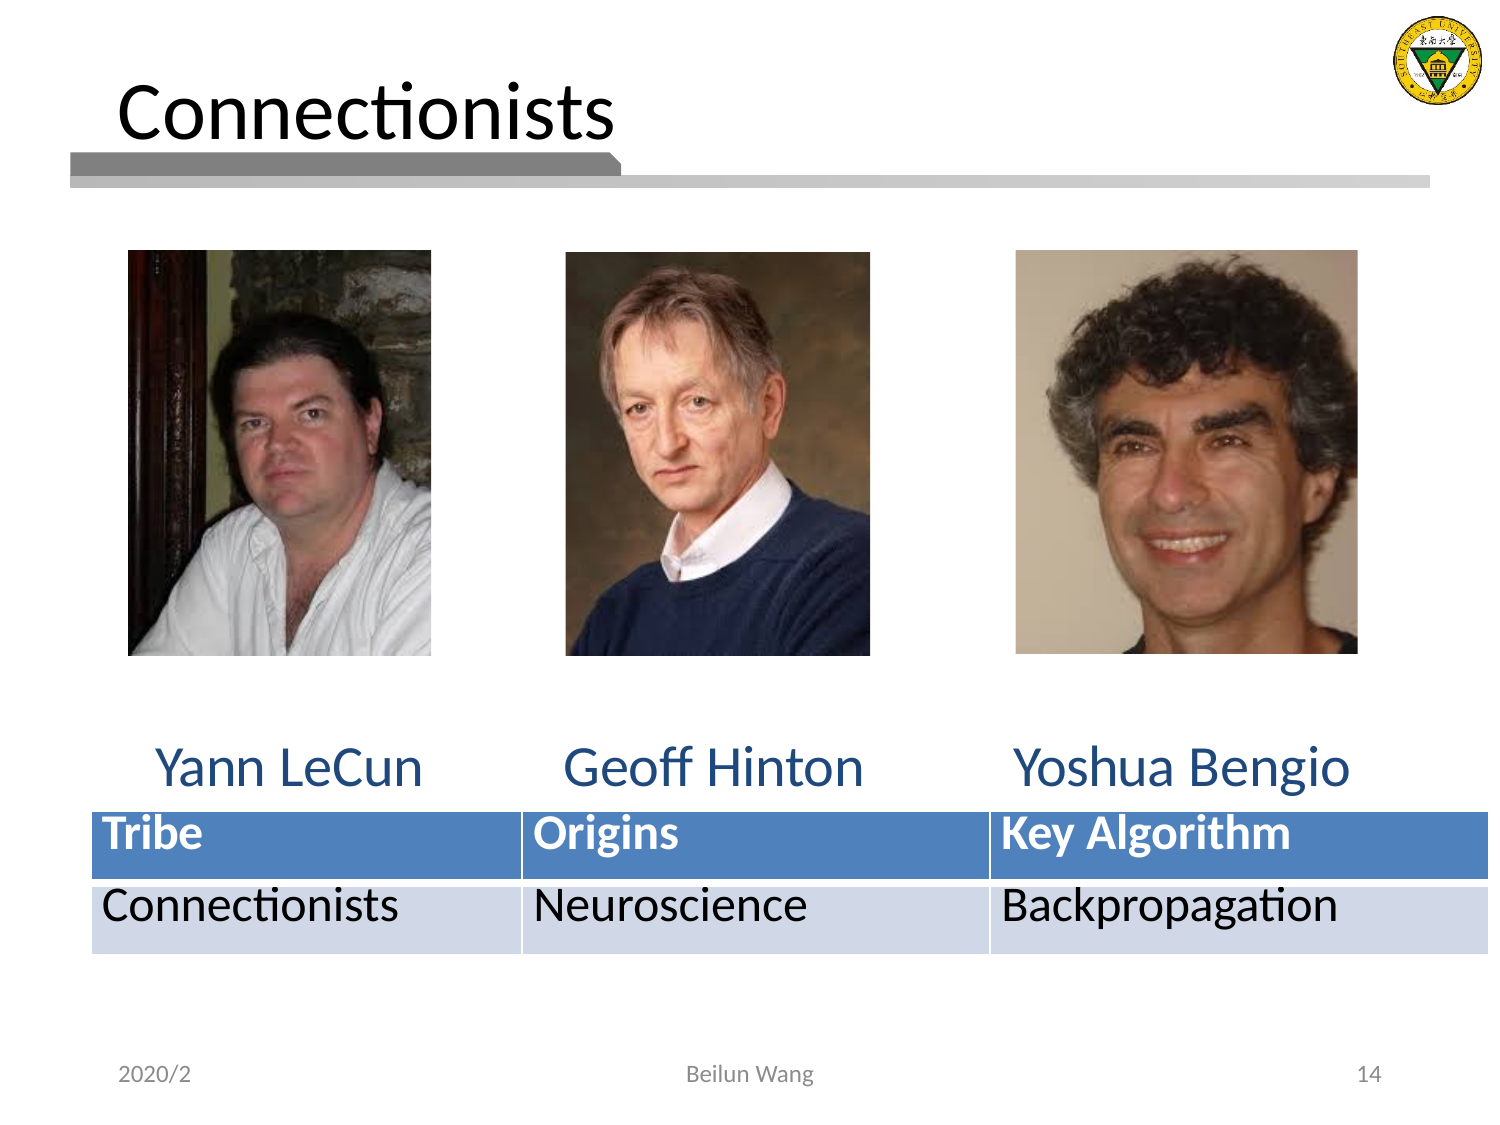

# Connectionists

Yann LeCun
Geoff Hinton
Yoshua Bengio
| Tribe | Origins | Key Algorithm |
| --- | --- | --- |
| Connectionists | Neuroscience | Backpropagation |
2020/2
Beilun Wang
14